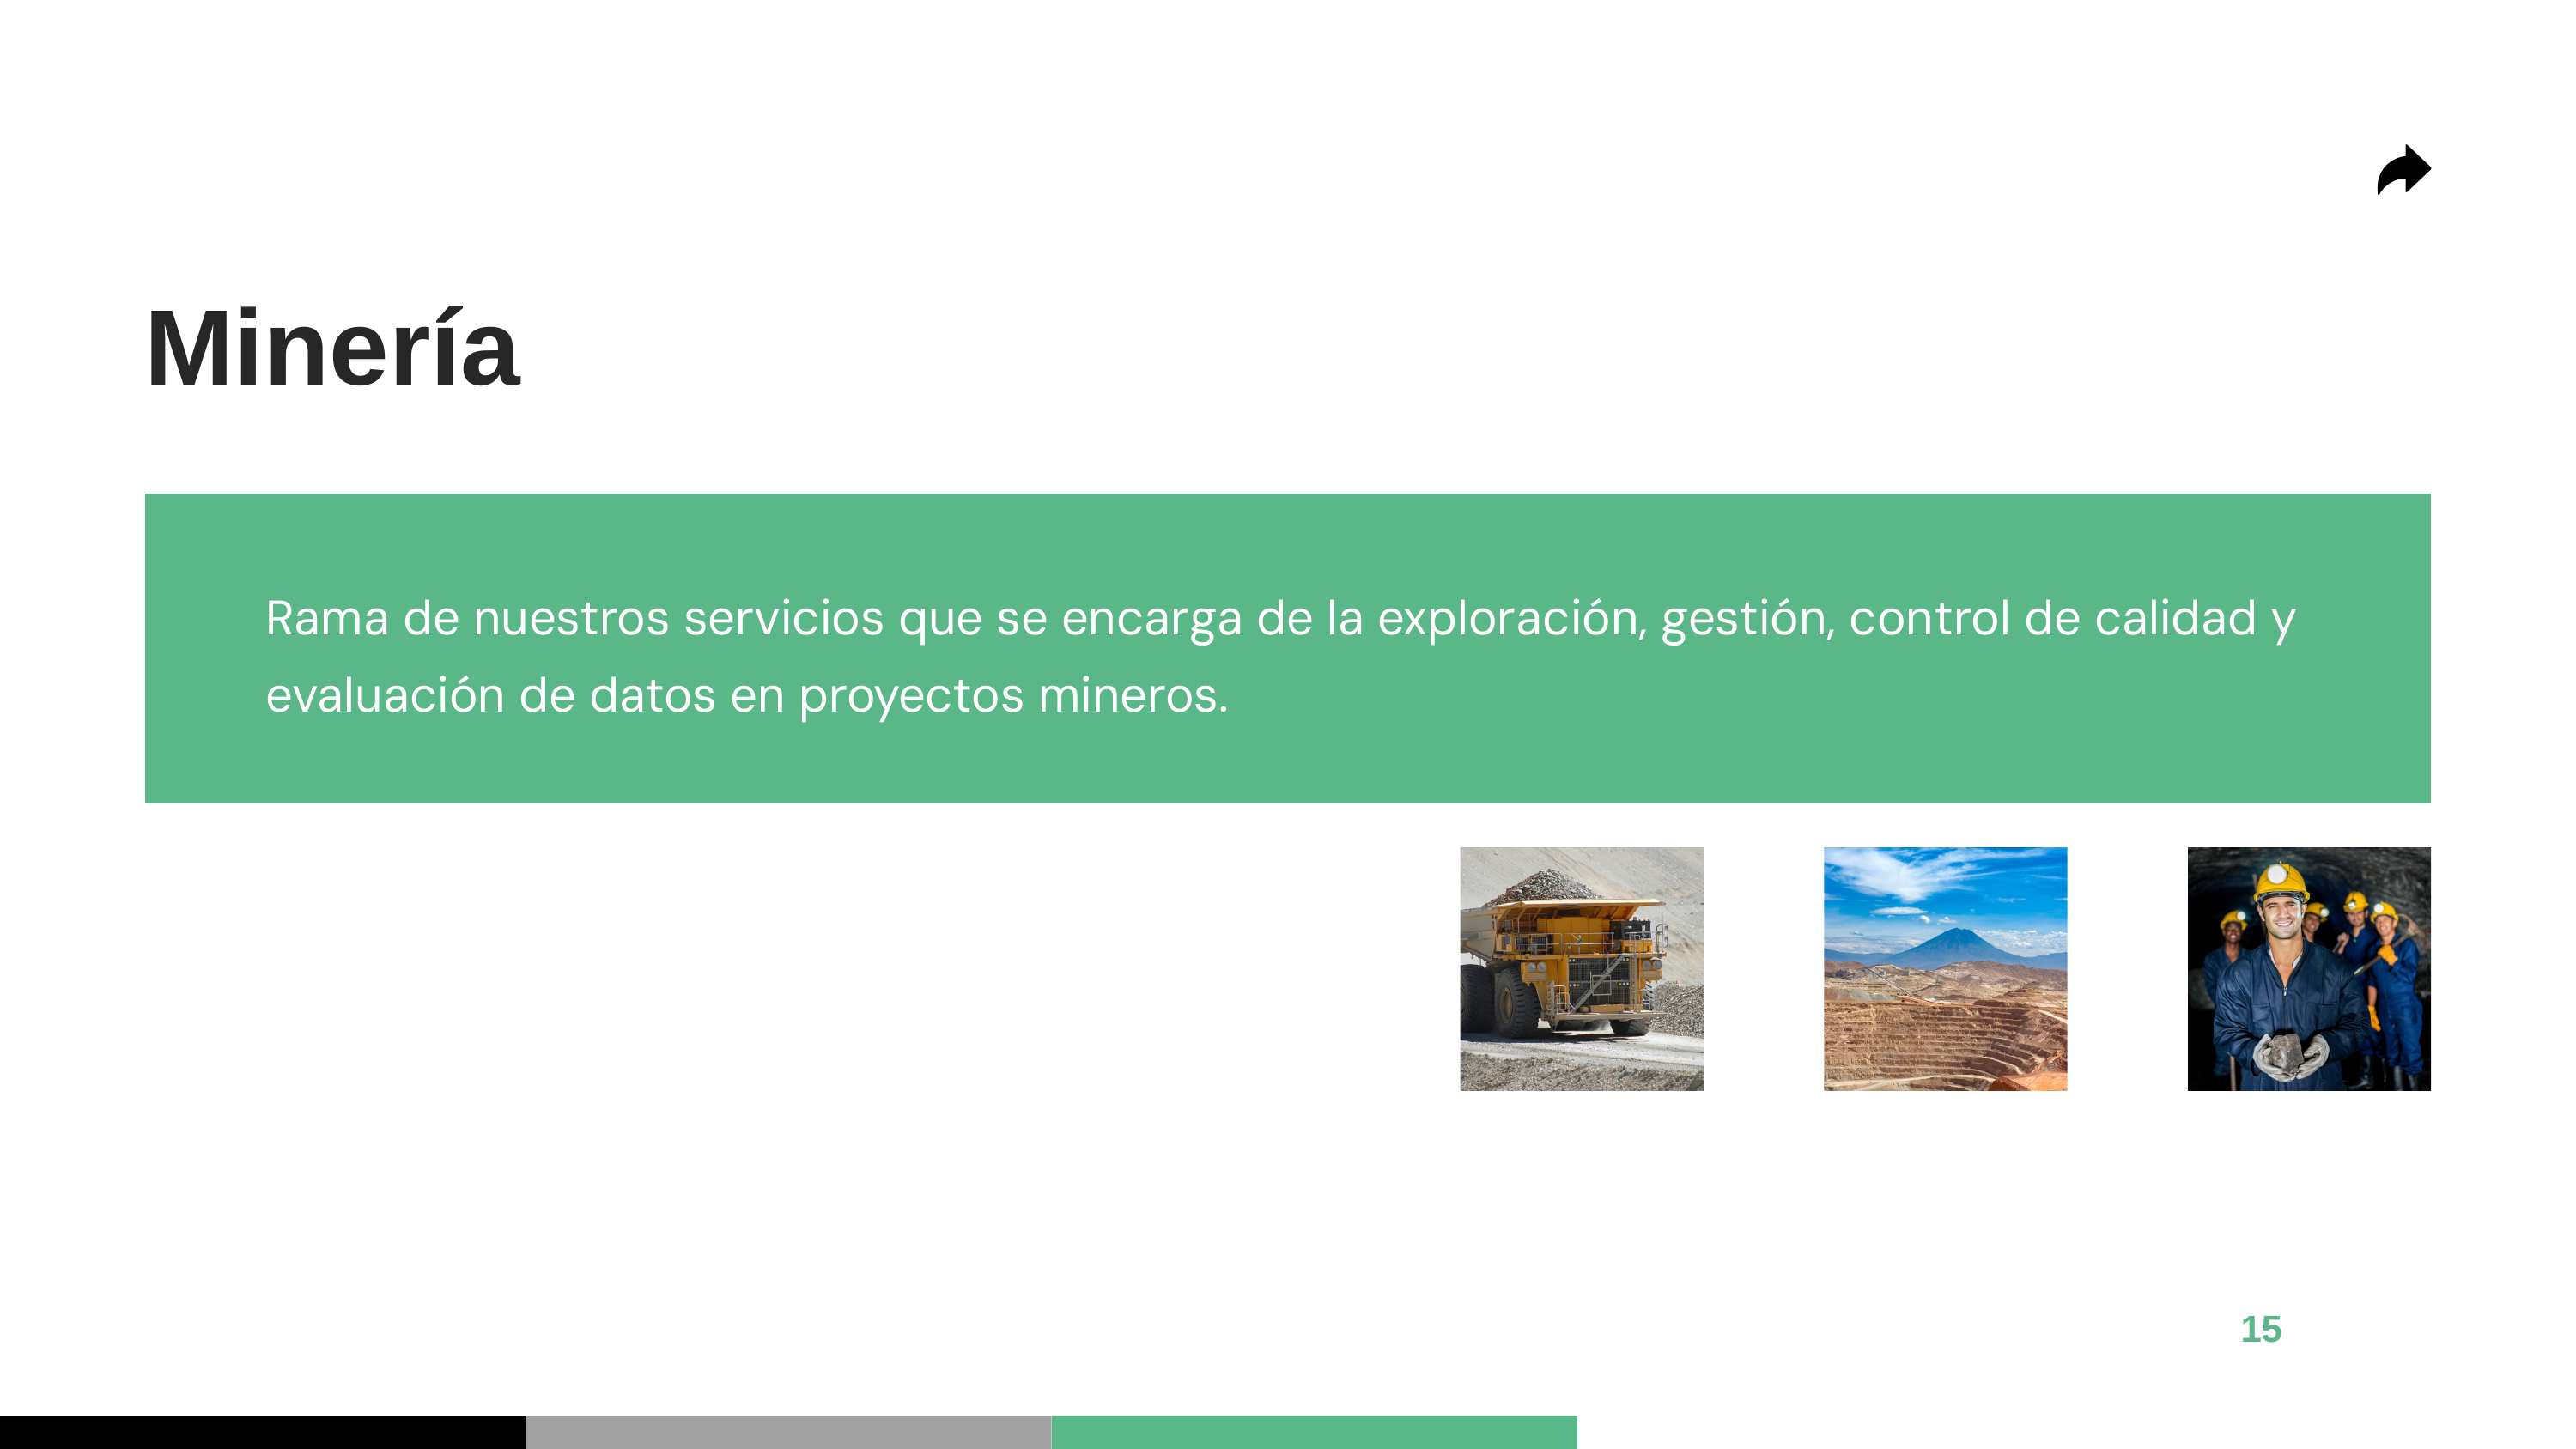

Minería

Rama de nuestros servicios que se encarga de la exploración, gestión, control de calidad y evaluación de datos en proyectos mineros.

15